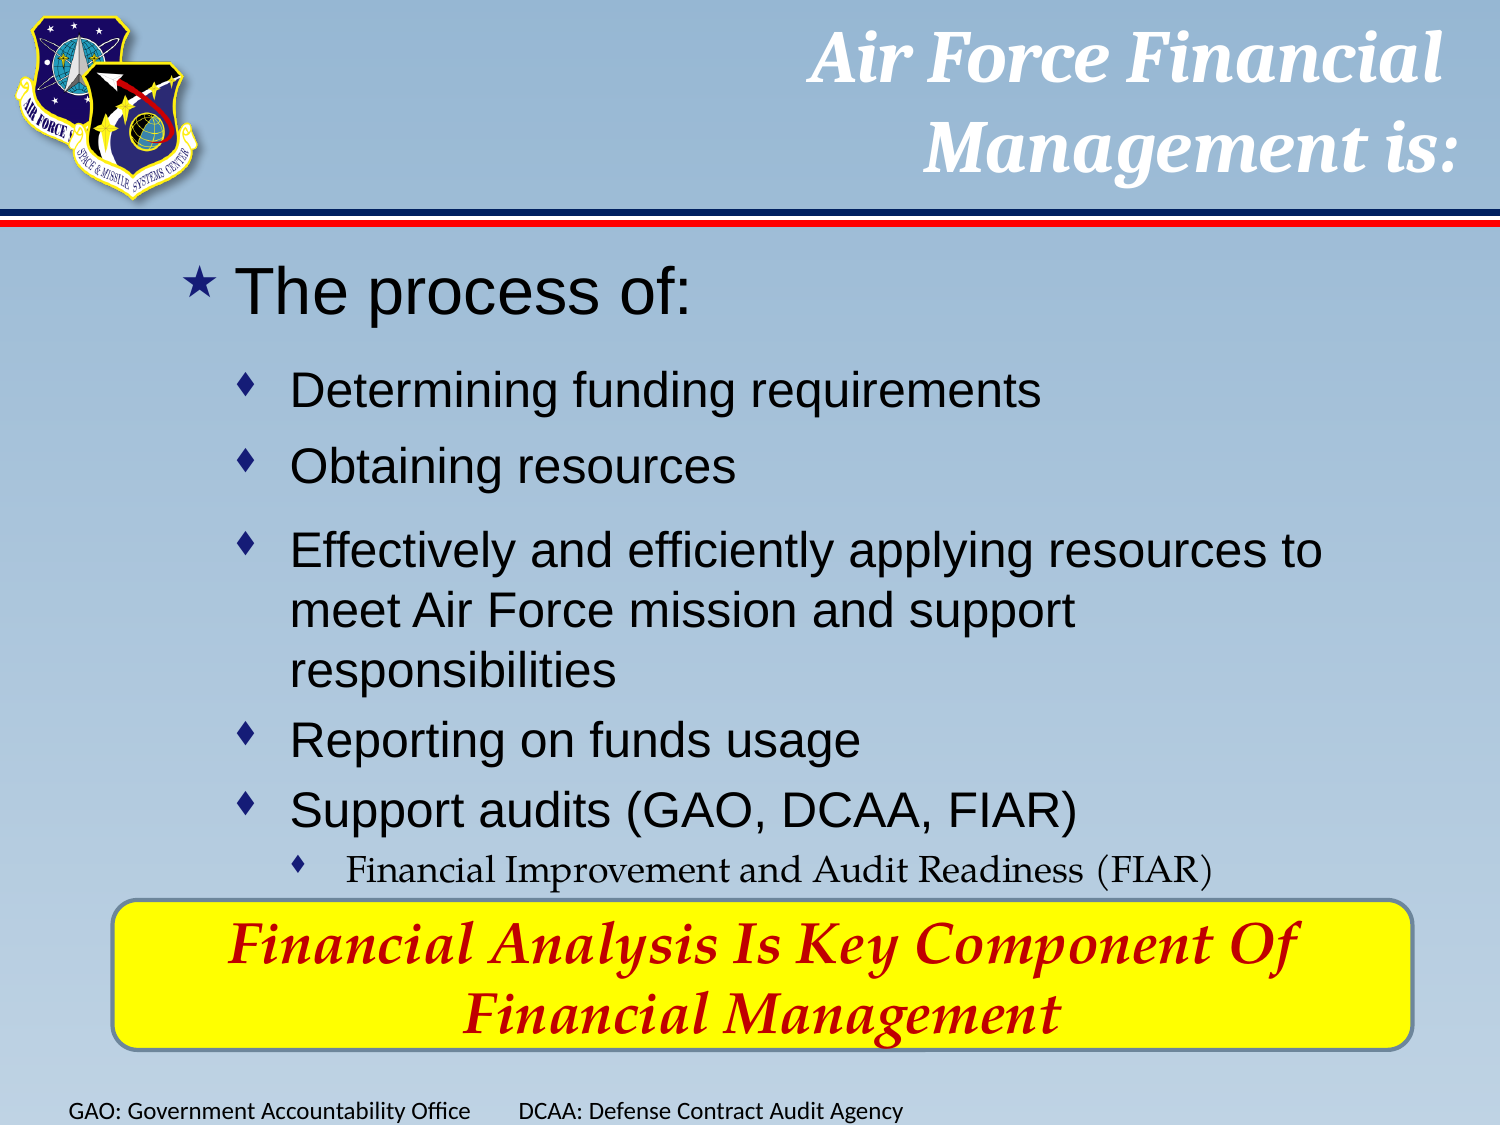

# Air Force Financial Management is:
The process of:
Determining funding requirements
Obtaining resources
Effectively and efficiently applying resources to meet Air Force mission and support responsibilities
Reporting on funds usage
Support audits (GAO, DCAA, FIAR)
Financial Improvement and Audit Readiness (FIAR)
Financial Analysis Is Key Component Of Financial Management
GAO: Government Accountability Office	DCAA: Defense Contract Audit Agency